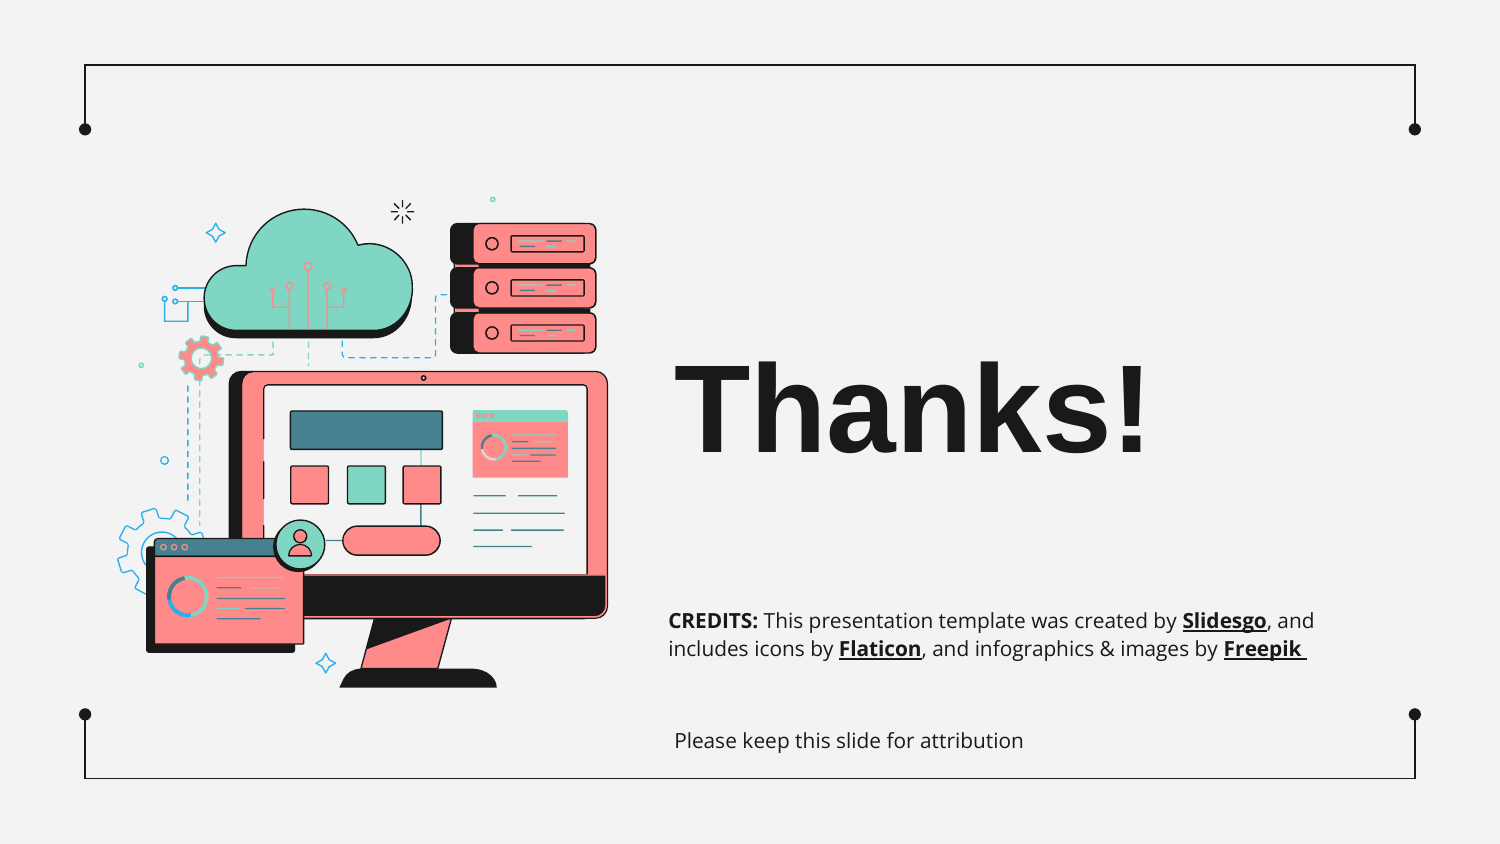

# Thanks!
Please keep this slide for attribution